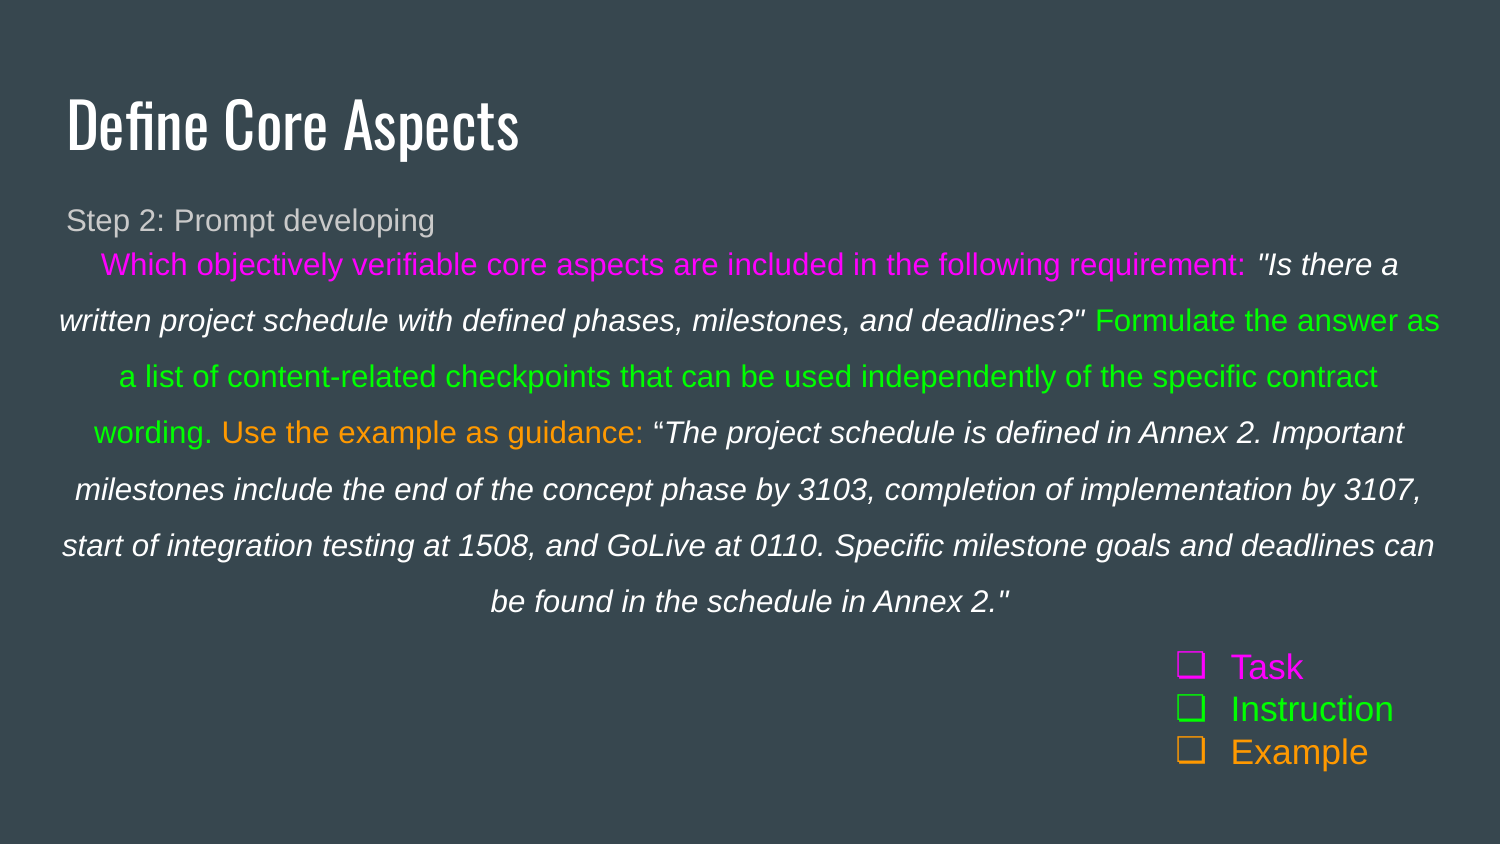

# Define Core Aspects
Step 2: Prompt developing
Welche objektiv prüfbaren Kernaspekte enthält folgende Anforderung: "Gibt es einen schriftlichen Projektzeitplan mit definierten Phasen, Meilensteinen und Terminen?"? Formuliere die Antwort als Liste von inhaltlichen Prüfpunkten, die unabhängig vom konkreten Vertragstext verwendet werden kann. Nutze das Beispiel zur Orientierung: "Der Projektzeitplan wird als Anlage 2 festgeschrieben Wichtige Meilensteine sind Abschluss der Konzeptphase bis 3103 Fertigstellung der Implementierung bis 3107 Beginn Integrationstest am 1508 GoLive zum 0110 Konkrete Meilensteinziele und termine sind dem Plan in Anlage 2 zu entnehmen".
Which objectively verifiable core aspects are included in the following requirement: "Is there a written project schedule with defined phases, milestones, and deadlines?" Formulate the answer as a list of content-related checkpoints that can be used independently of the specific contract wording. Use the example as guidance: “The project schedule is defined in Annex 2. Important milestones include the end of the concept phase by 3103, completion of implementation by 3107, start of integration testing at 1508, and GoLive at 0110. Specific milestone goals and deadlines can be found in the schedule in Annex 2."
Task
Instruction
Example